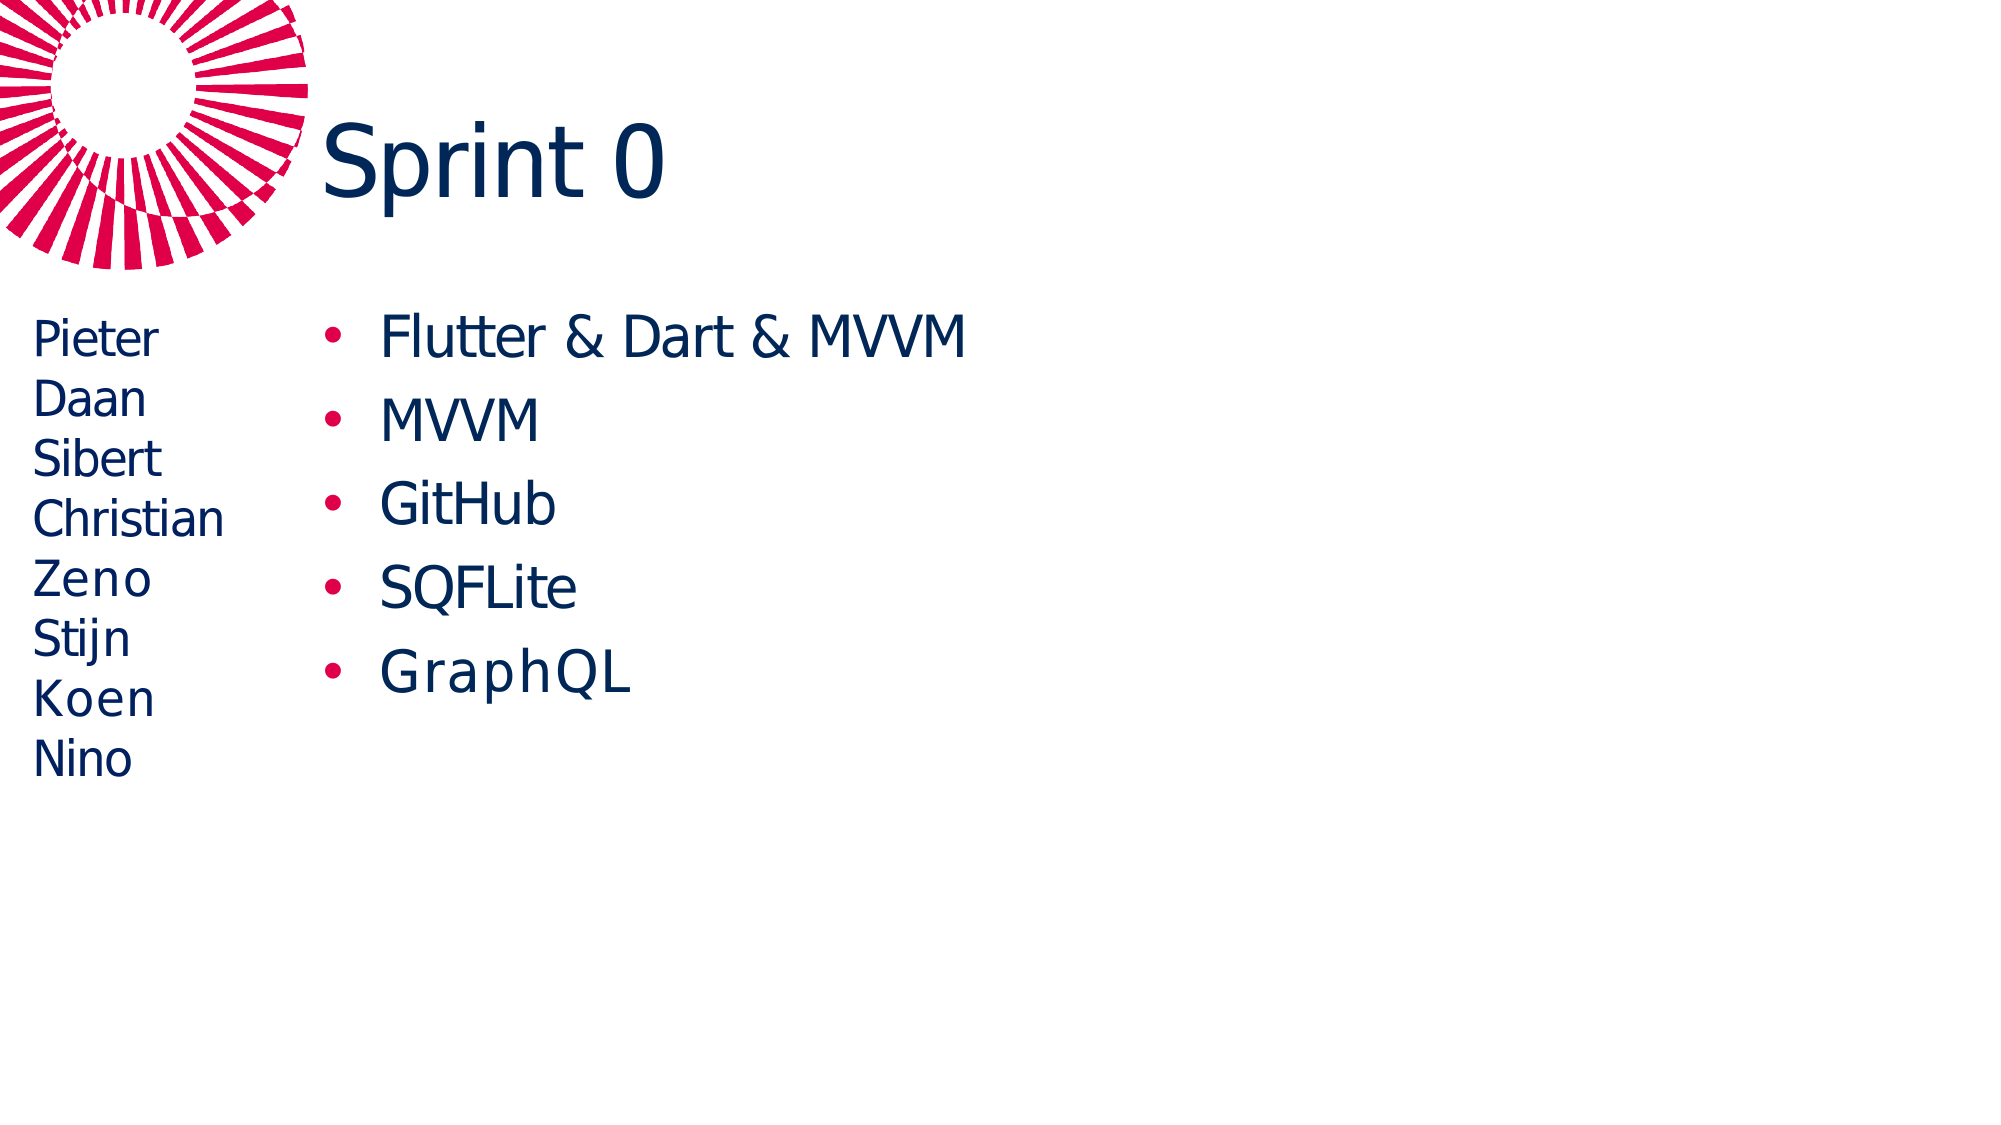

# Sprint 0
Pieter
Daan
Sibert
Christian
Zeno
Stijn
Koen
Nino
Flutter & Dart & MVVM
MVVM
GitHub
SQFLite
GraphQL